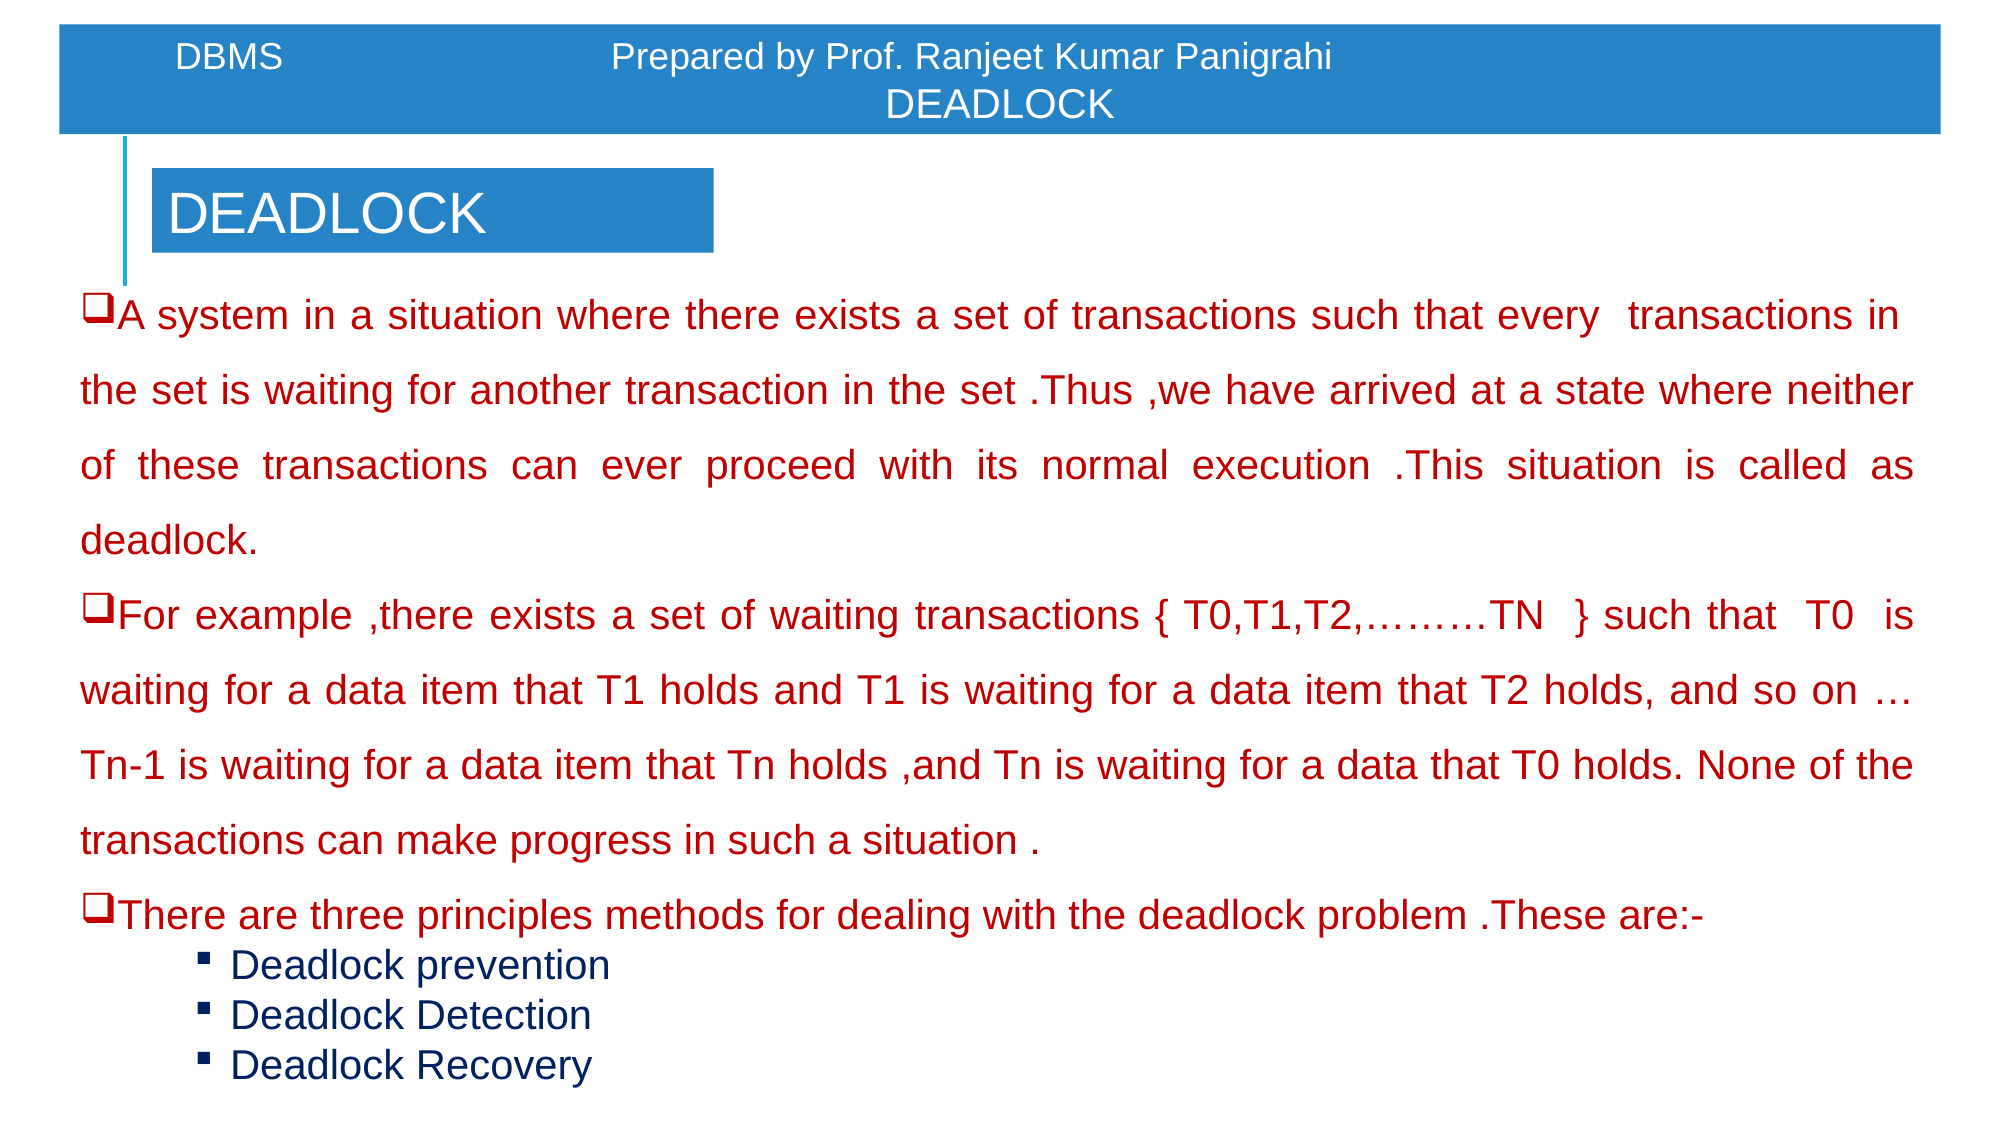

DBMS		             Prepared by Prof. Ranjeet Kumar Panigrahi				 DEADLOCK
DEADLOCK
A system in a situation where there exists a set of transactions such that every  transactions in  the set is waiting for another transaction in the set .Thus ,we have arrived at a state where neither of these transactions can ever proceed with its normal execution .This situation is called as deadlock.
For example ,there exists a set of waiting transactions { T0,T1,T2,………TN  } such that  T0  is waiting for a data item that T1 holds and T1 is waiting for a data item that T2 holds, and so on …Tn-1 is waiting for a data item that Tn holds ,and Tn is waiting for a data that T0 holds. None of the transactions can make progress in such a situation .
There are three principles methods for dealing with the deadlock problem .These are:-
Deadlock prevention
Deadlock Detection
Deadlock Recovery